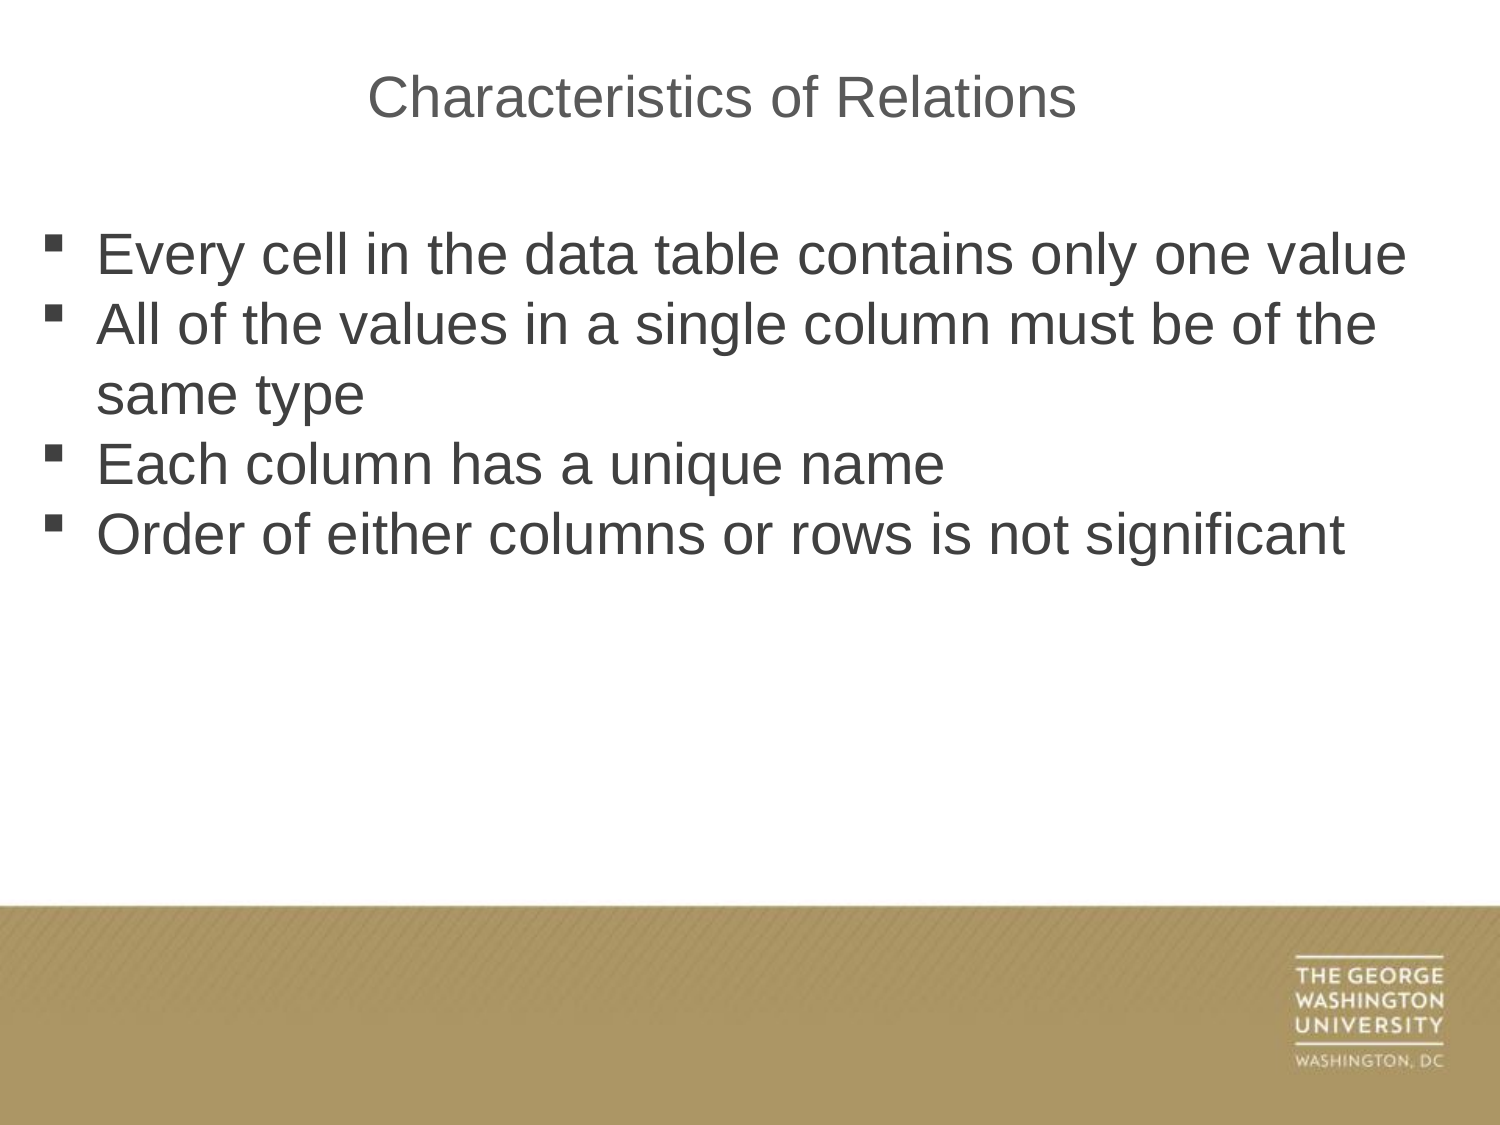

Characteristics of Relations
Every cell in the data table contains only one value
All of the values in a single column must be of the same type
Each column has a unique name
Order of either columns or rows is not significant